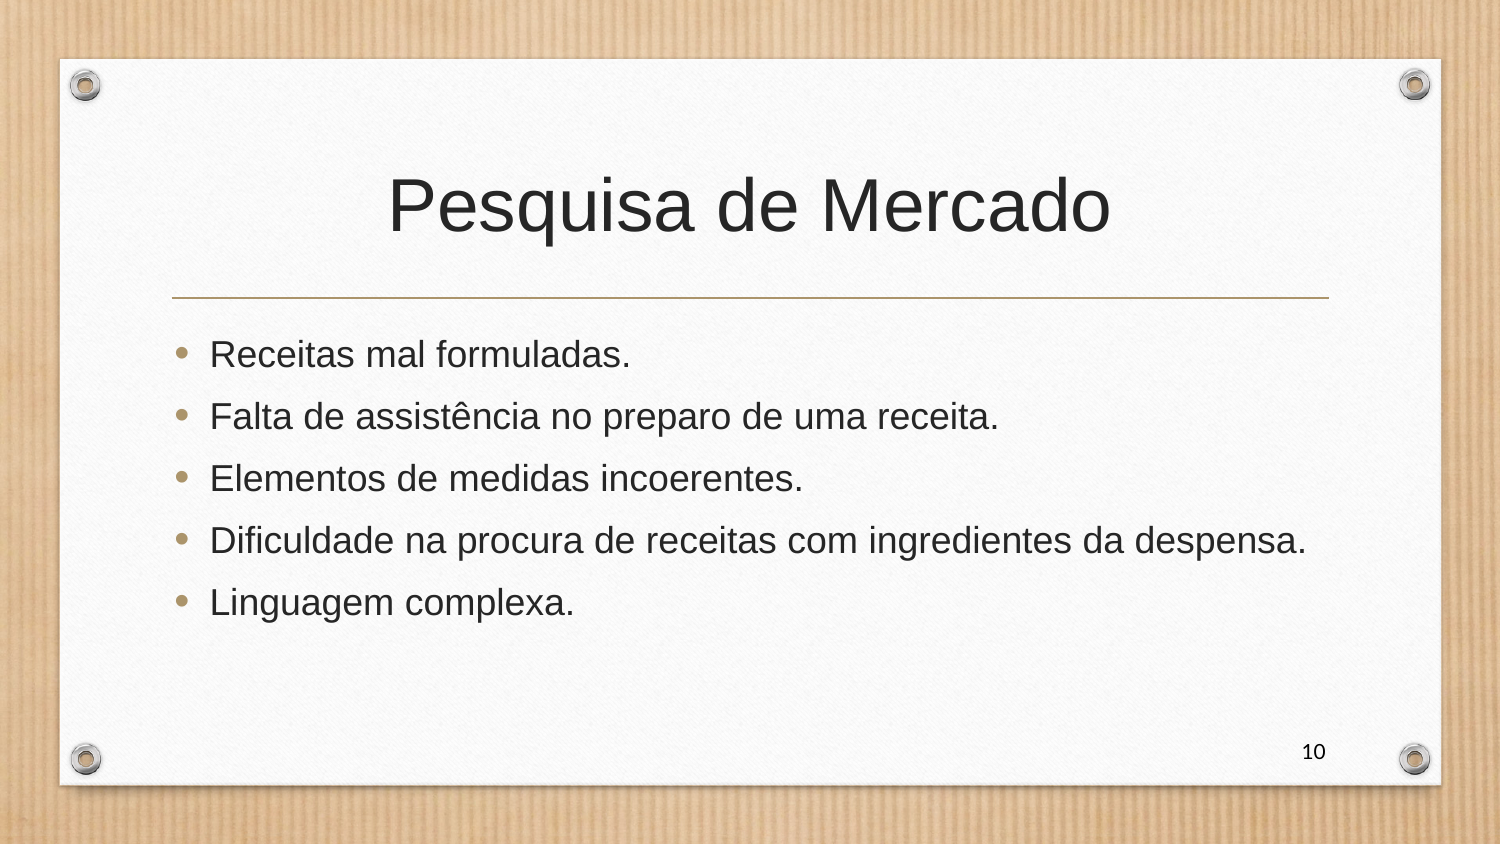

# Pesquisa de Mercado
Receitas mal formuladas.
Falta de assistência no preparo de uma receita.
Elementos de medidas incoerentes.
Dificuldade na procura de receitas com ingredientes da despensa.
Linguagem complexa.
10